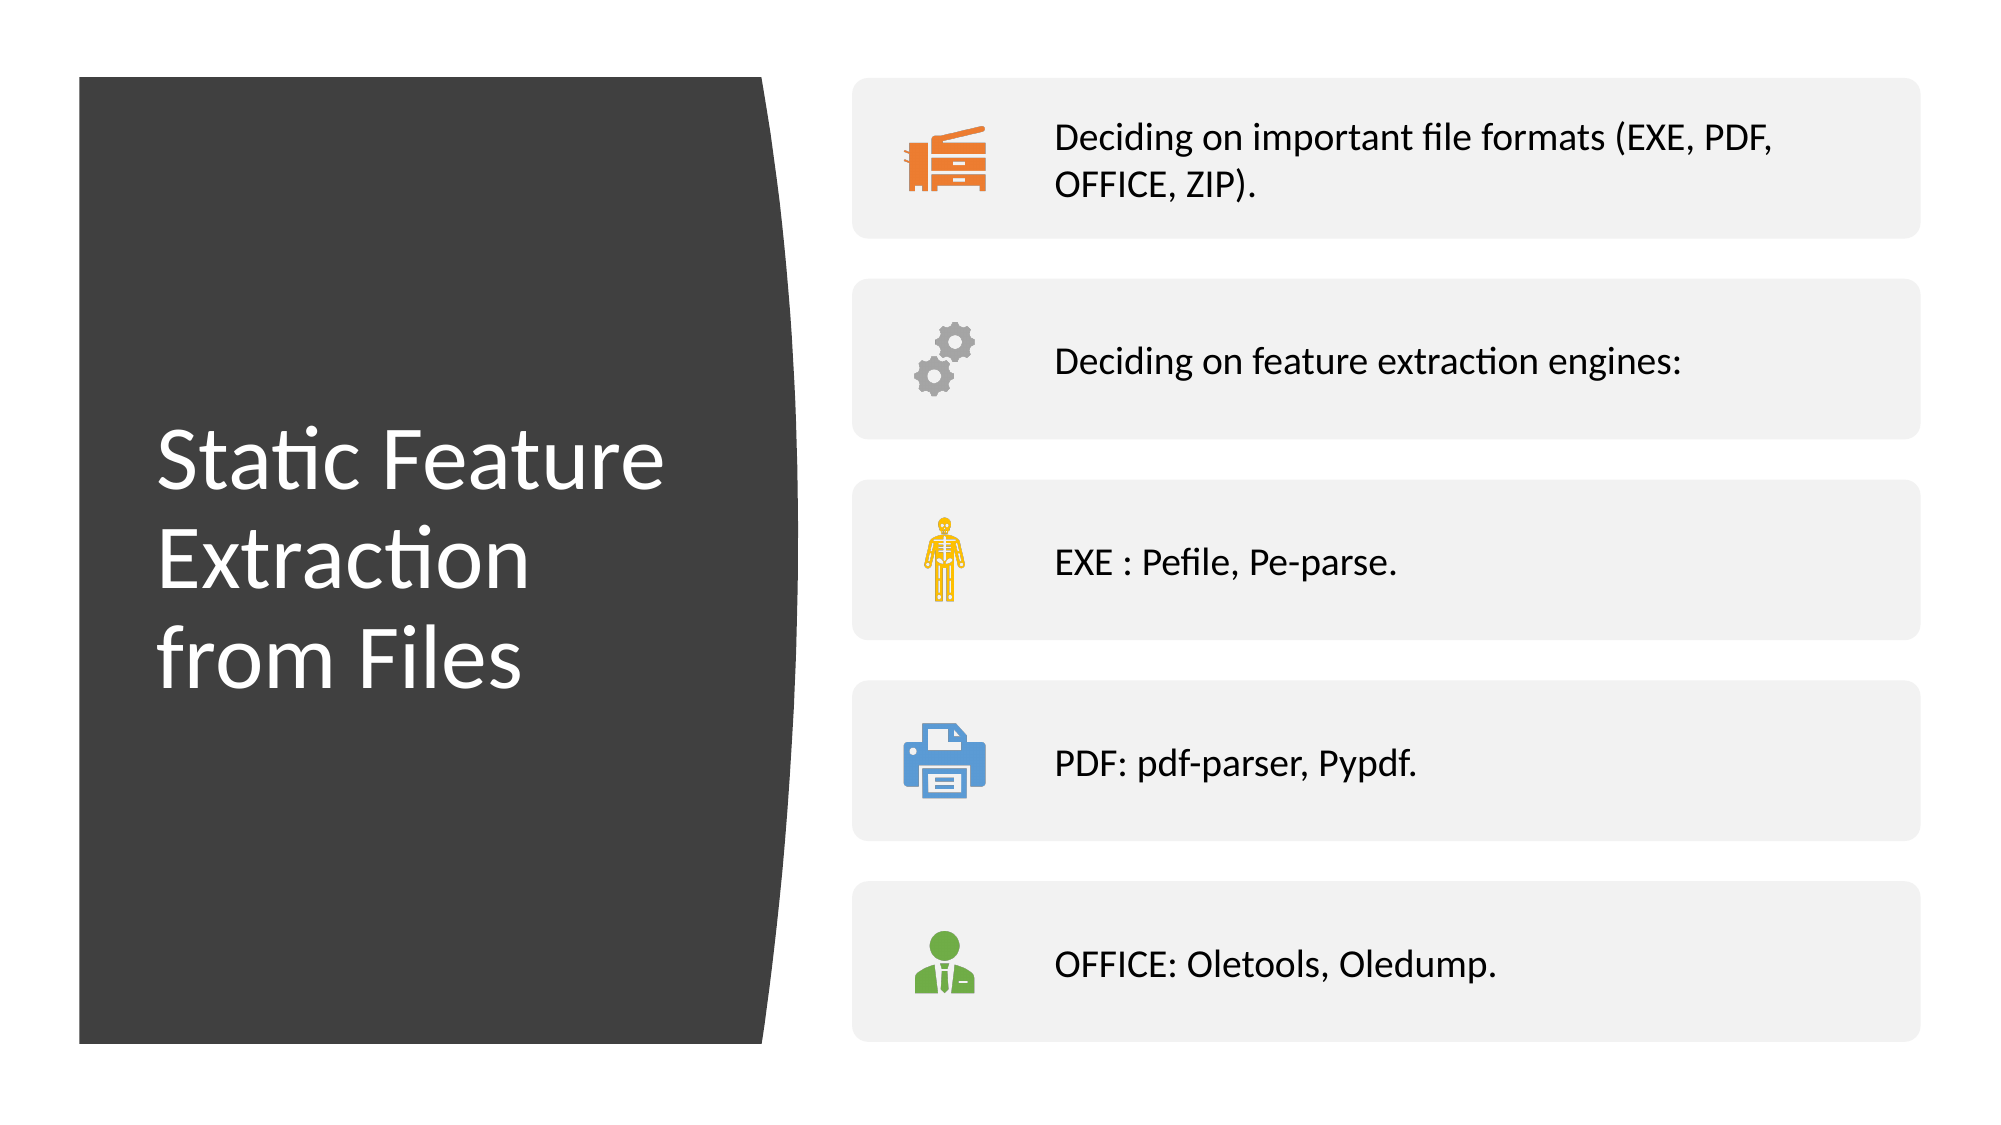

Deciding on important file formats (EXE, PDF, OFFICE, ZIP).
Deciding on feature extraction engines:
EXE : Pefile, Pe-parse.
PDF: pdf-parser, Pypdf.
OFFICE: Oletools, Oledump.

# Static Feature Extraction from Files